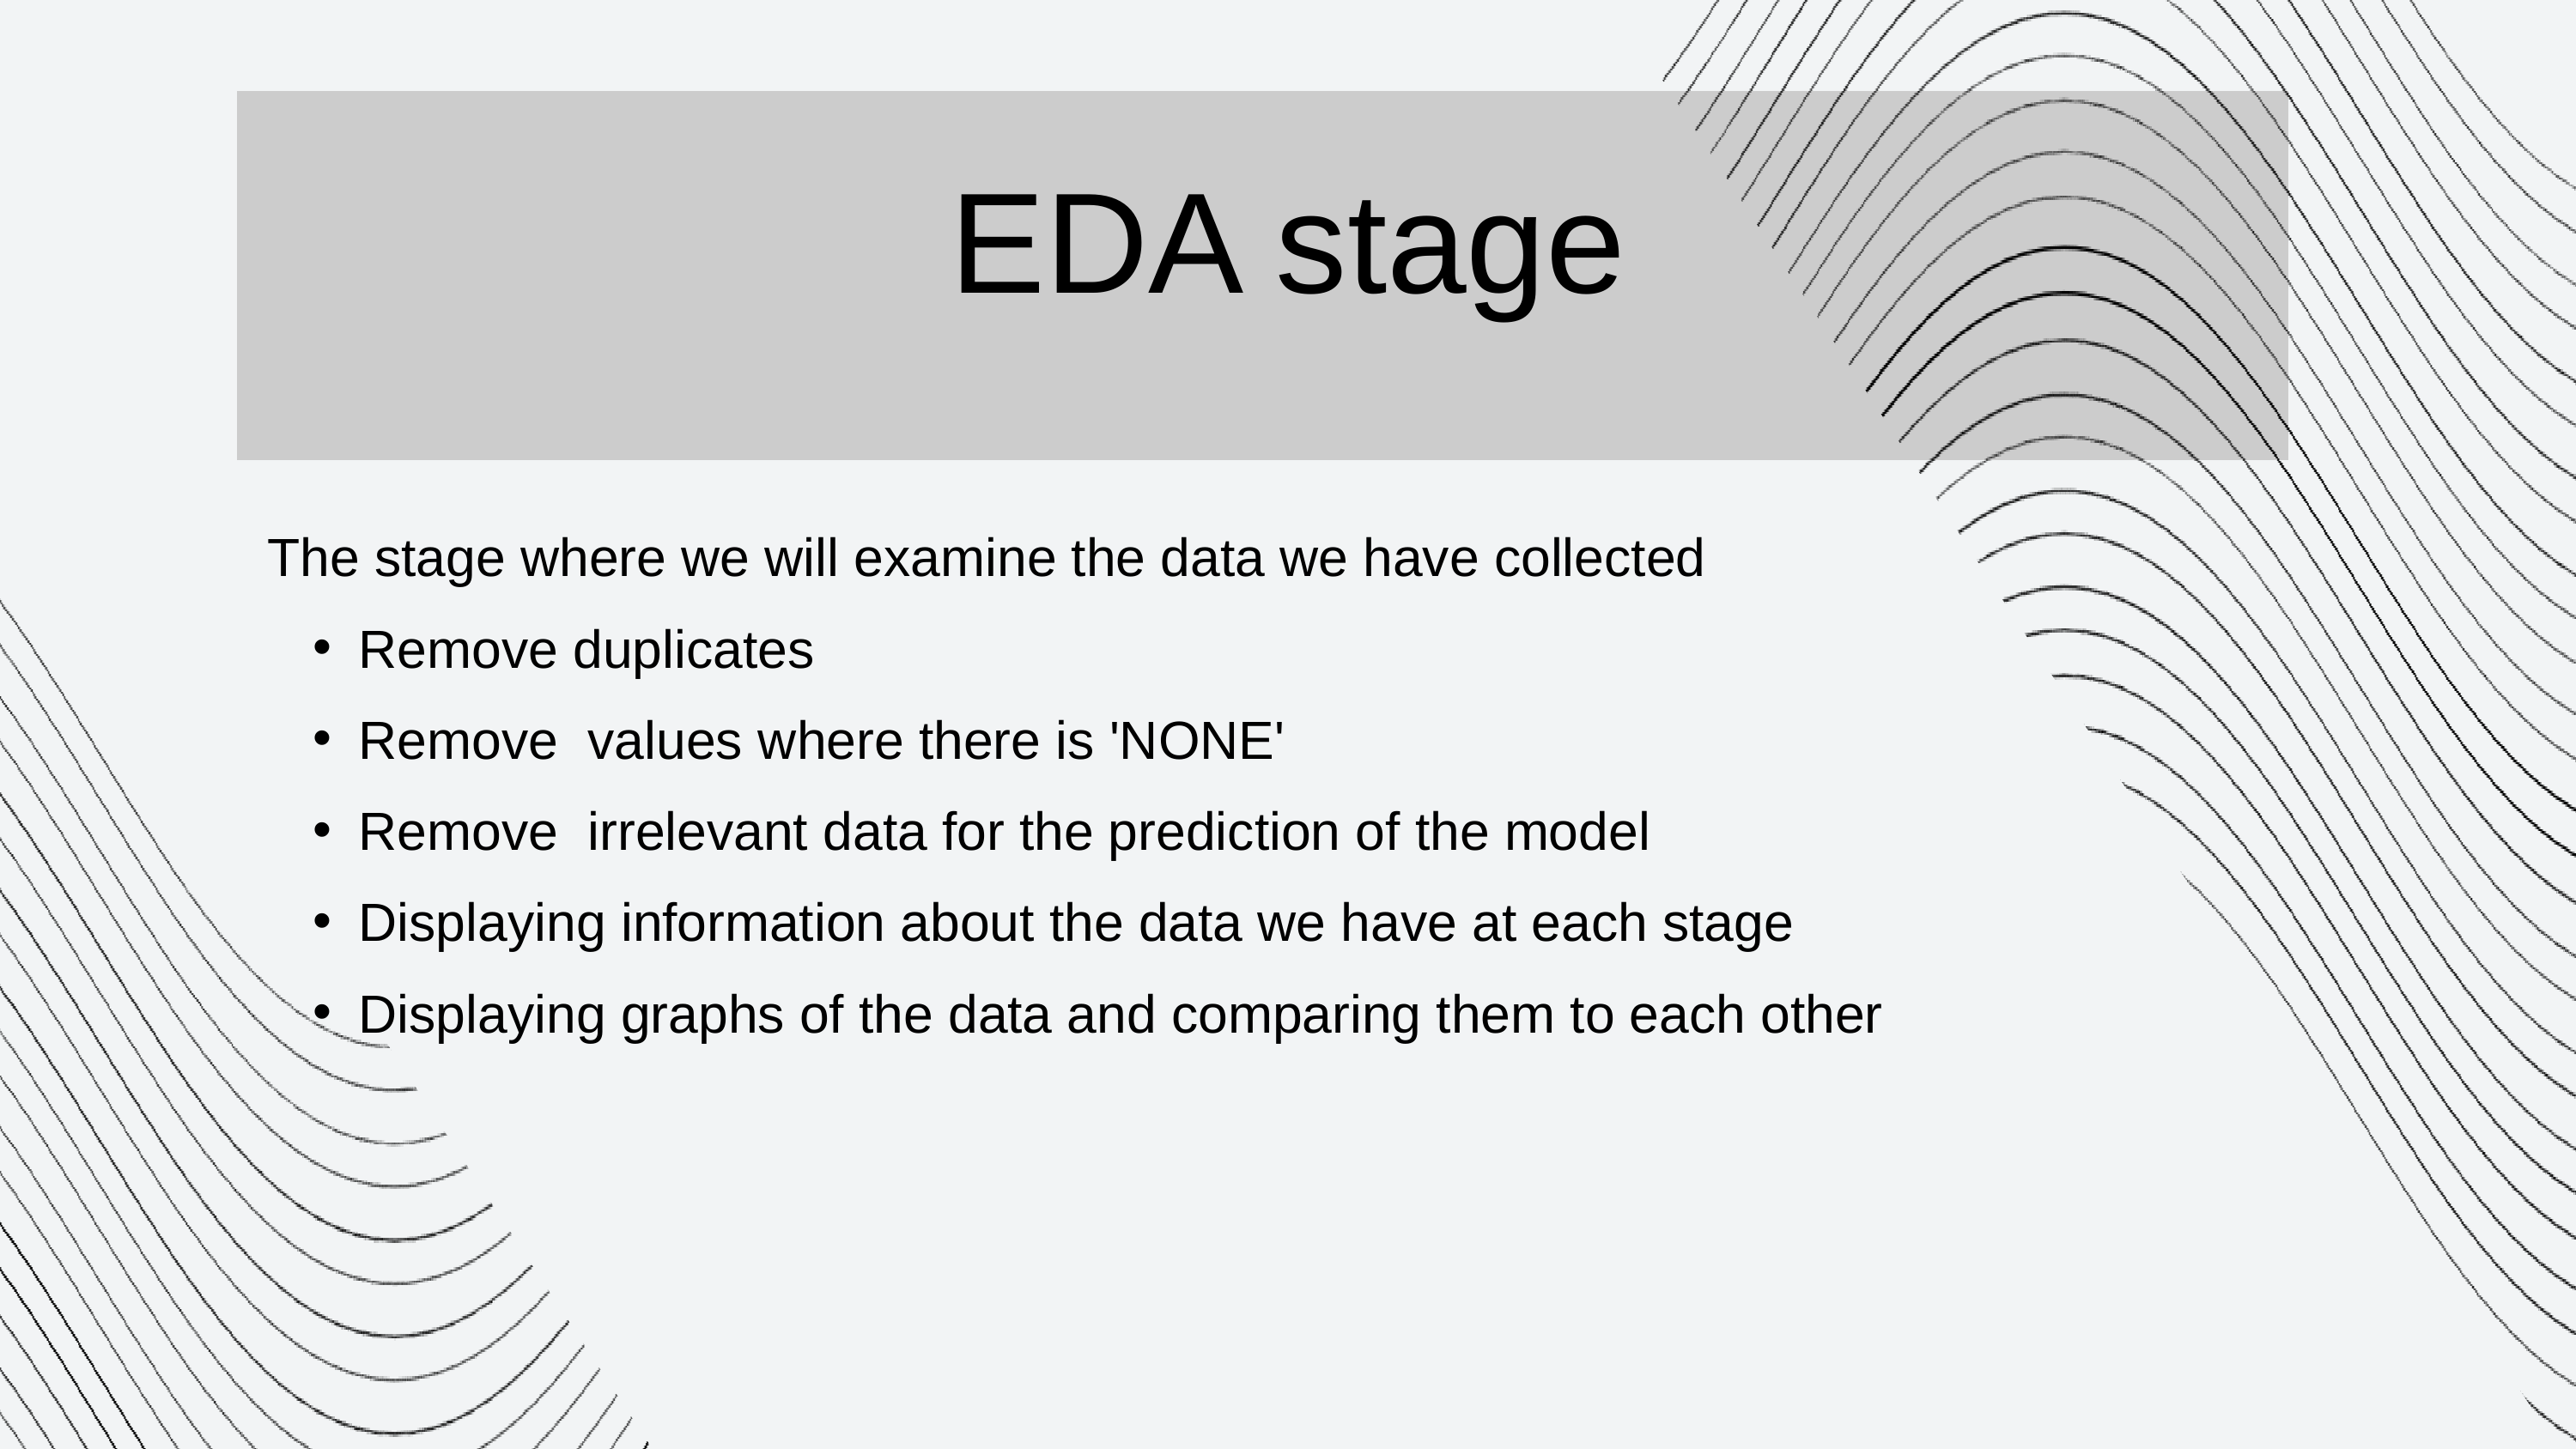

EDA stage

The stage where we will examine the data we have collected
Remove duplicates
Remove  values ​​where there is 'NONE'
Remove  irrelevant data for the prediction of the model
Displaying information about the data we have at each stage
Displaying graphs of the data and comparing them to each other